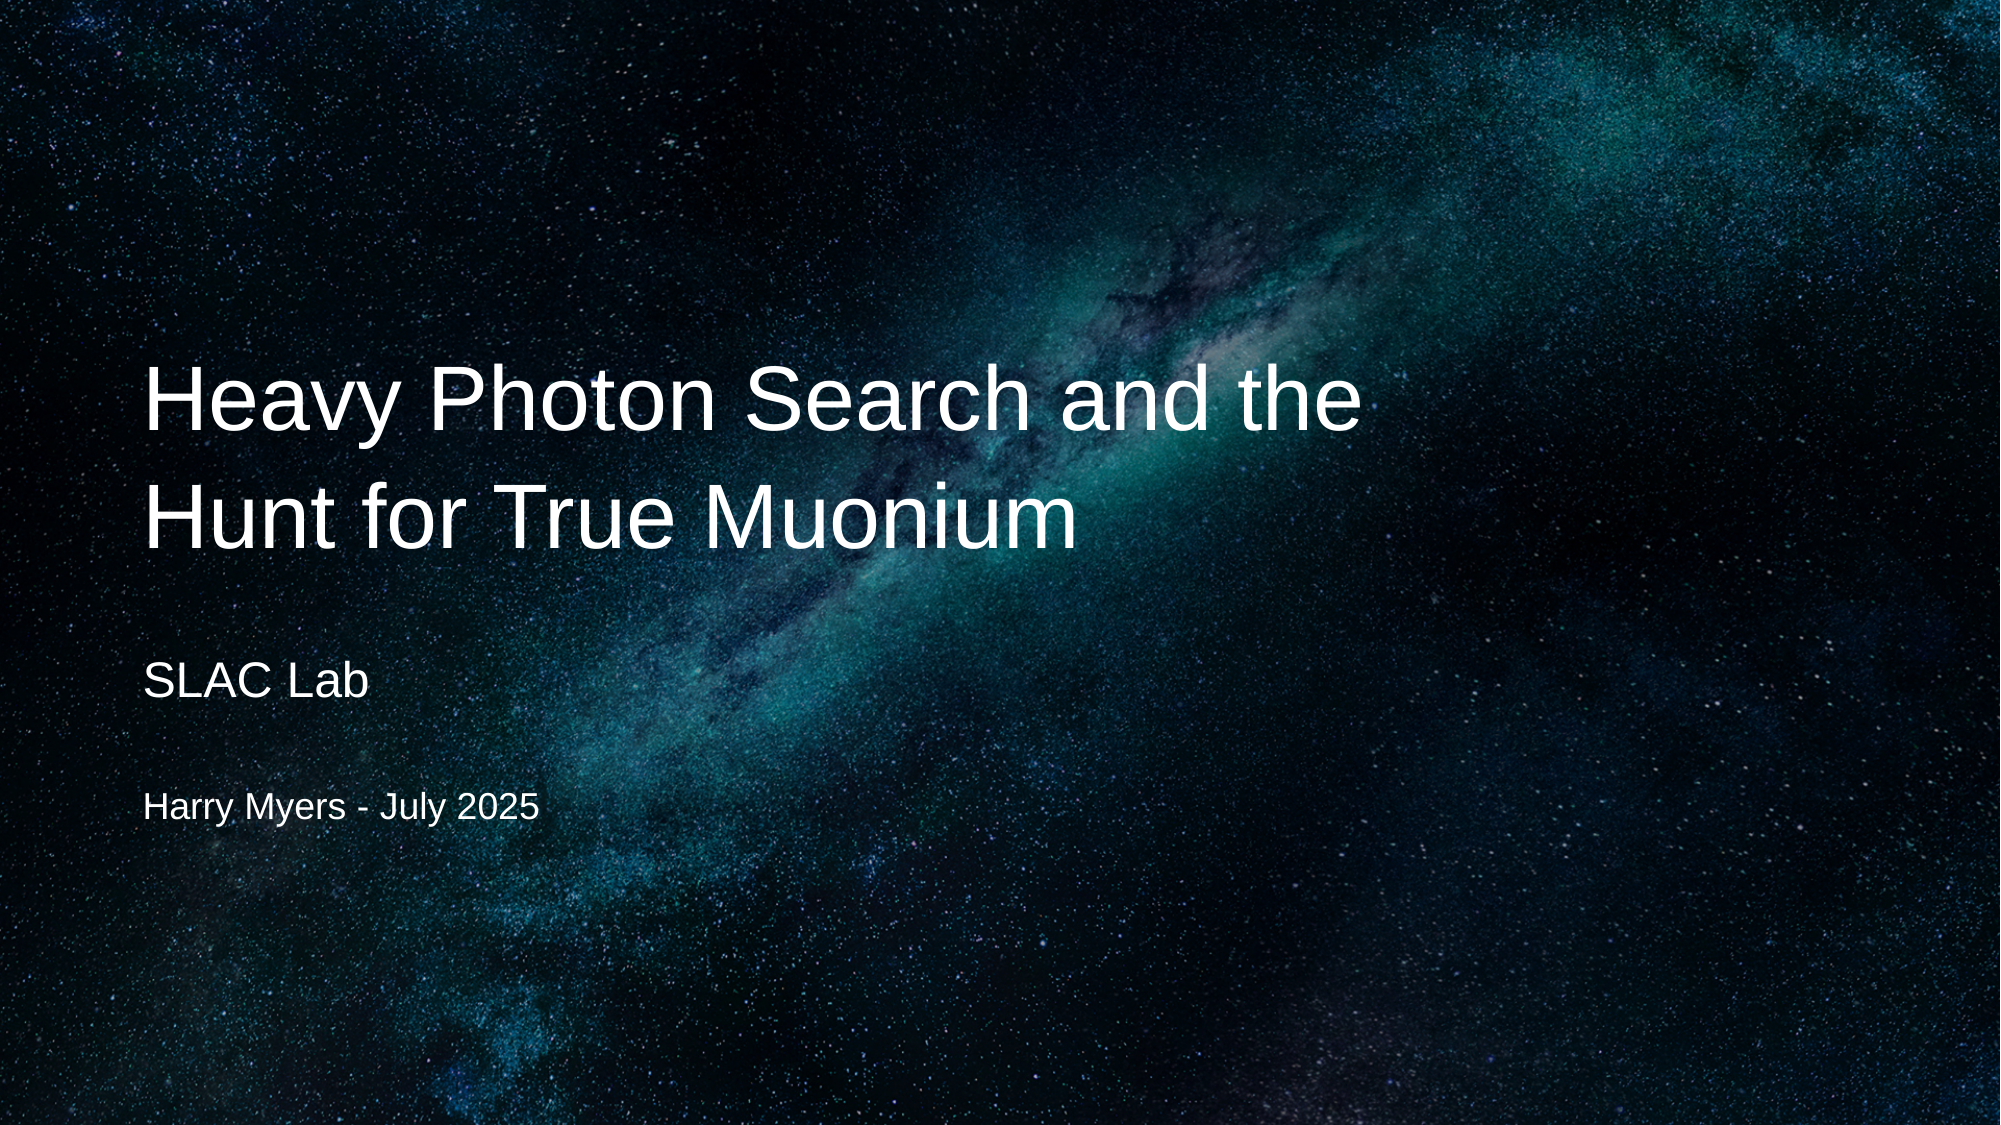

#
Heavy Photon Search and the
Hunt for True Muonium
SLAC Lab
Harry Myers - July 2025